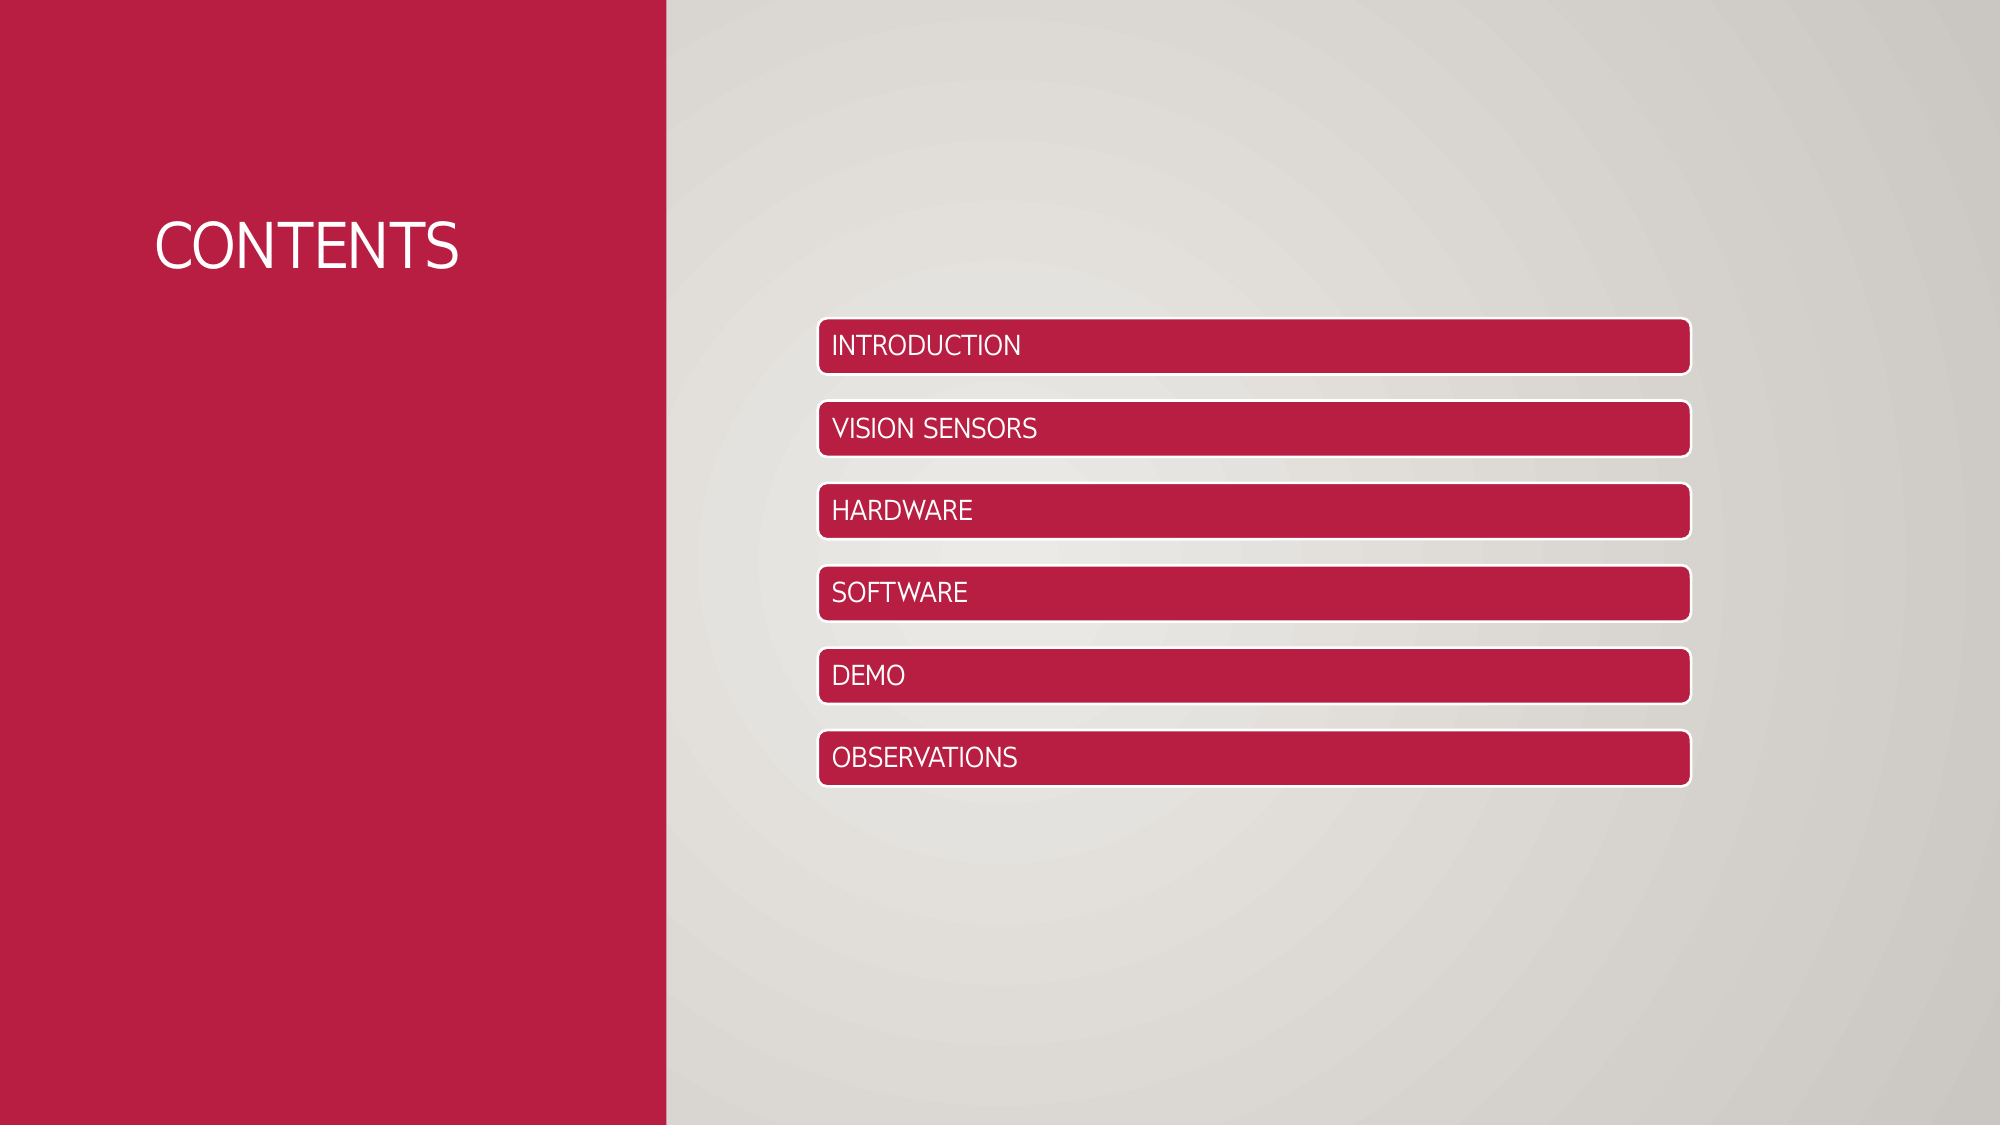

INTRODUCTION
VISION SENSORS
HARDWARE
SOFTWARE
DEMO
OBSERVATIONS
# CONTENTS